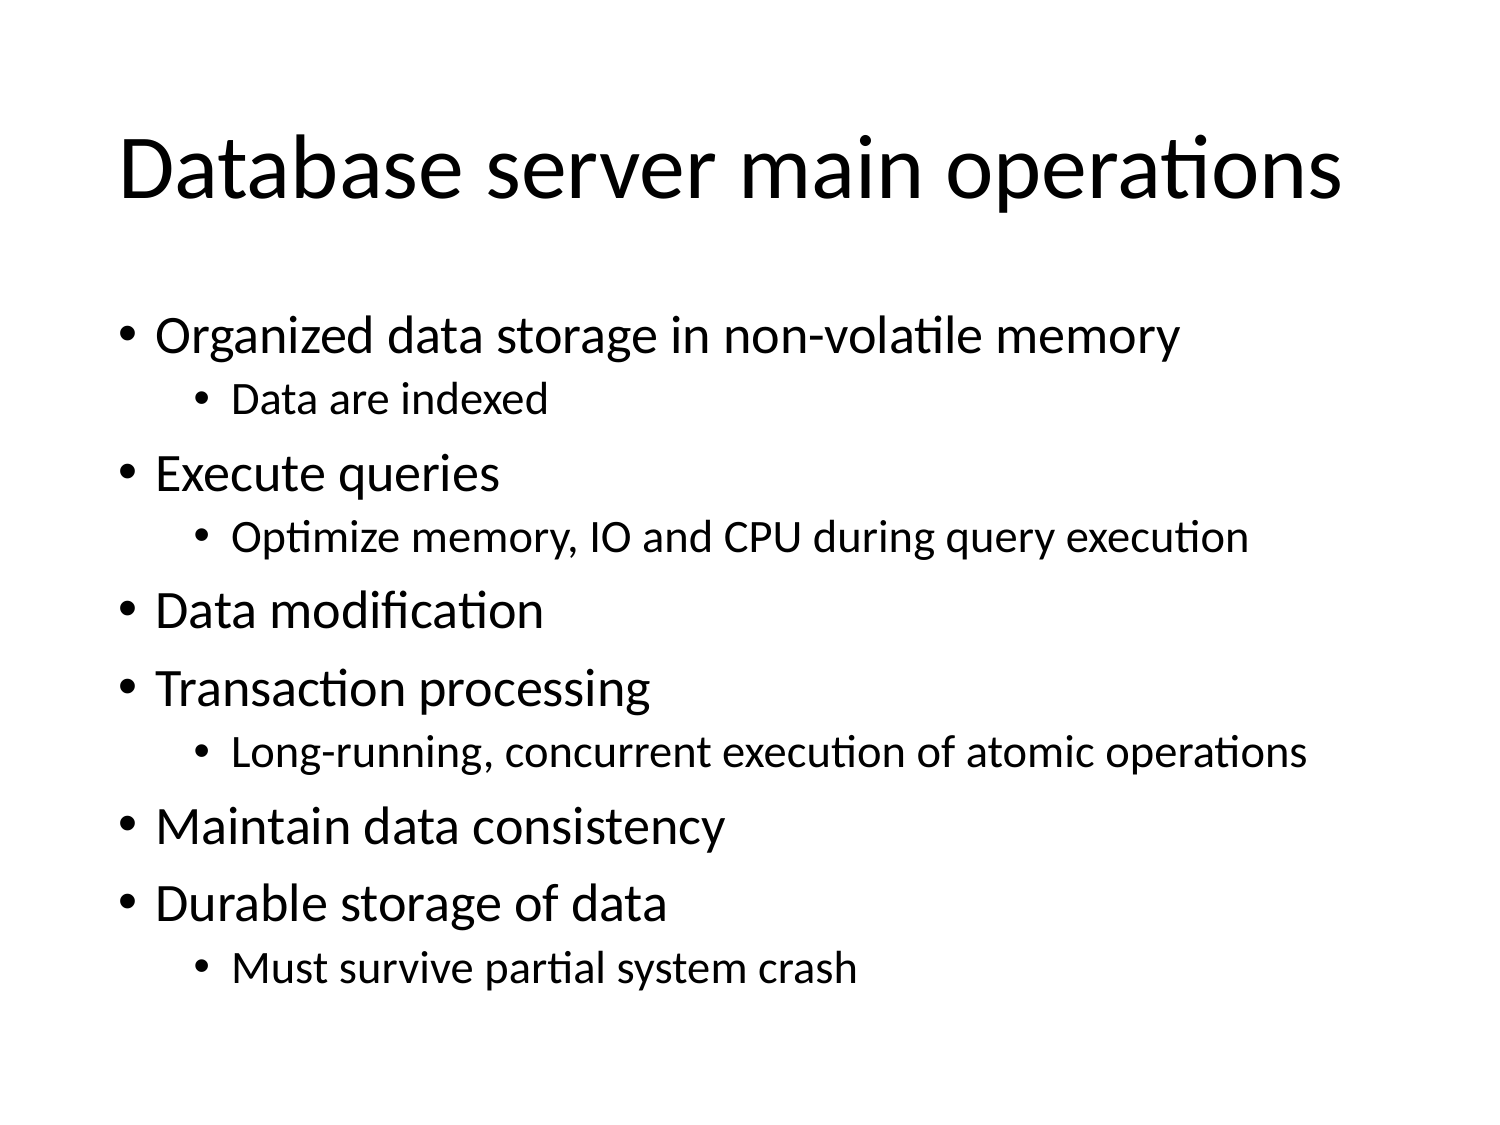

# Database server main operations
Organized data storage in non-volatile memory
Data are indexed
Execute queries
Optimize memory, IO and CPU during query execution
Data modification
Transaction processing
Long-running, concurrent execution of atomic operations
Maintain data consistency
Durable storage of data
Must survive partial system crash